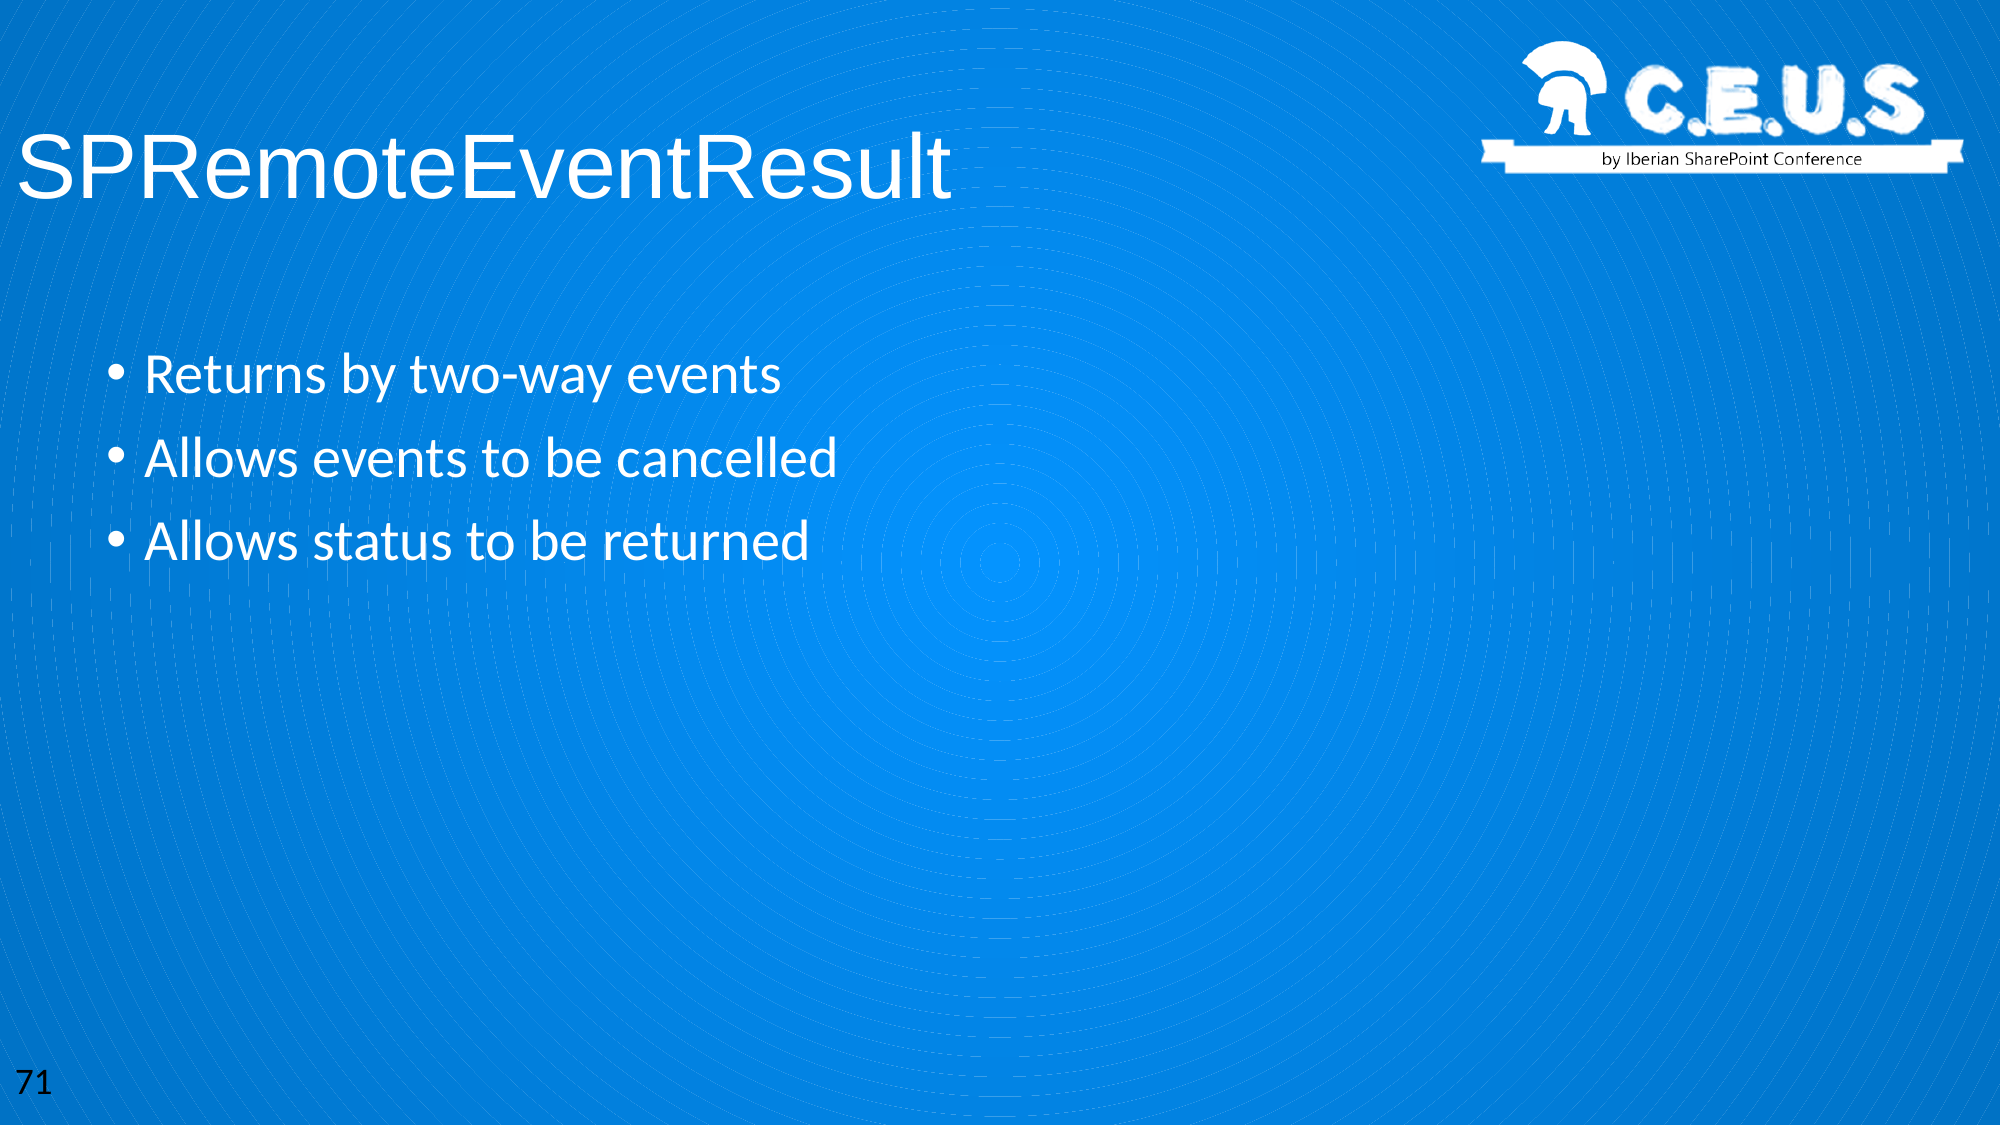

SPRemoteEventResult
Returns by two-way events
Allows events to be cancelled
Allows status to be returned
71